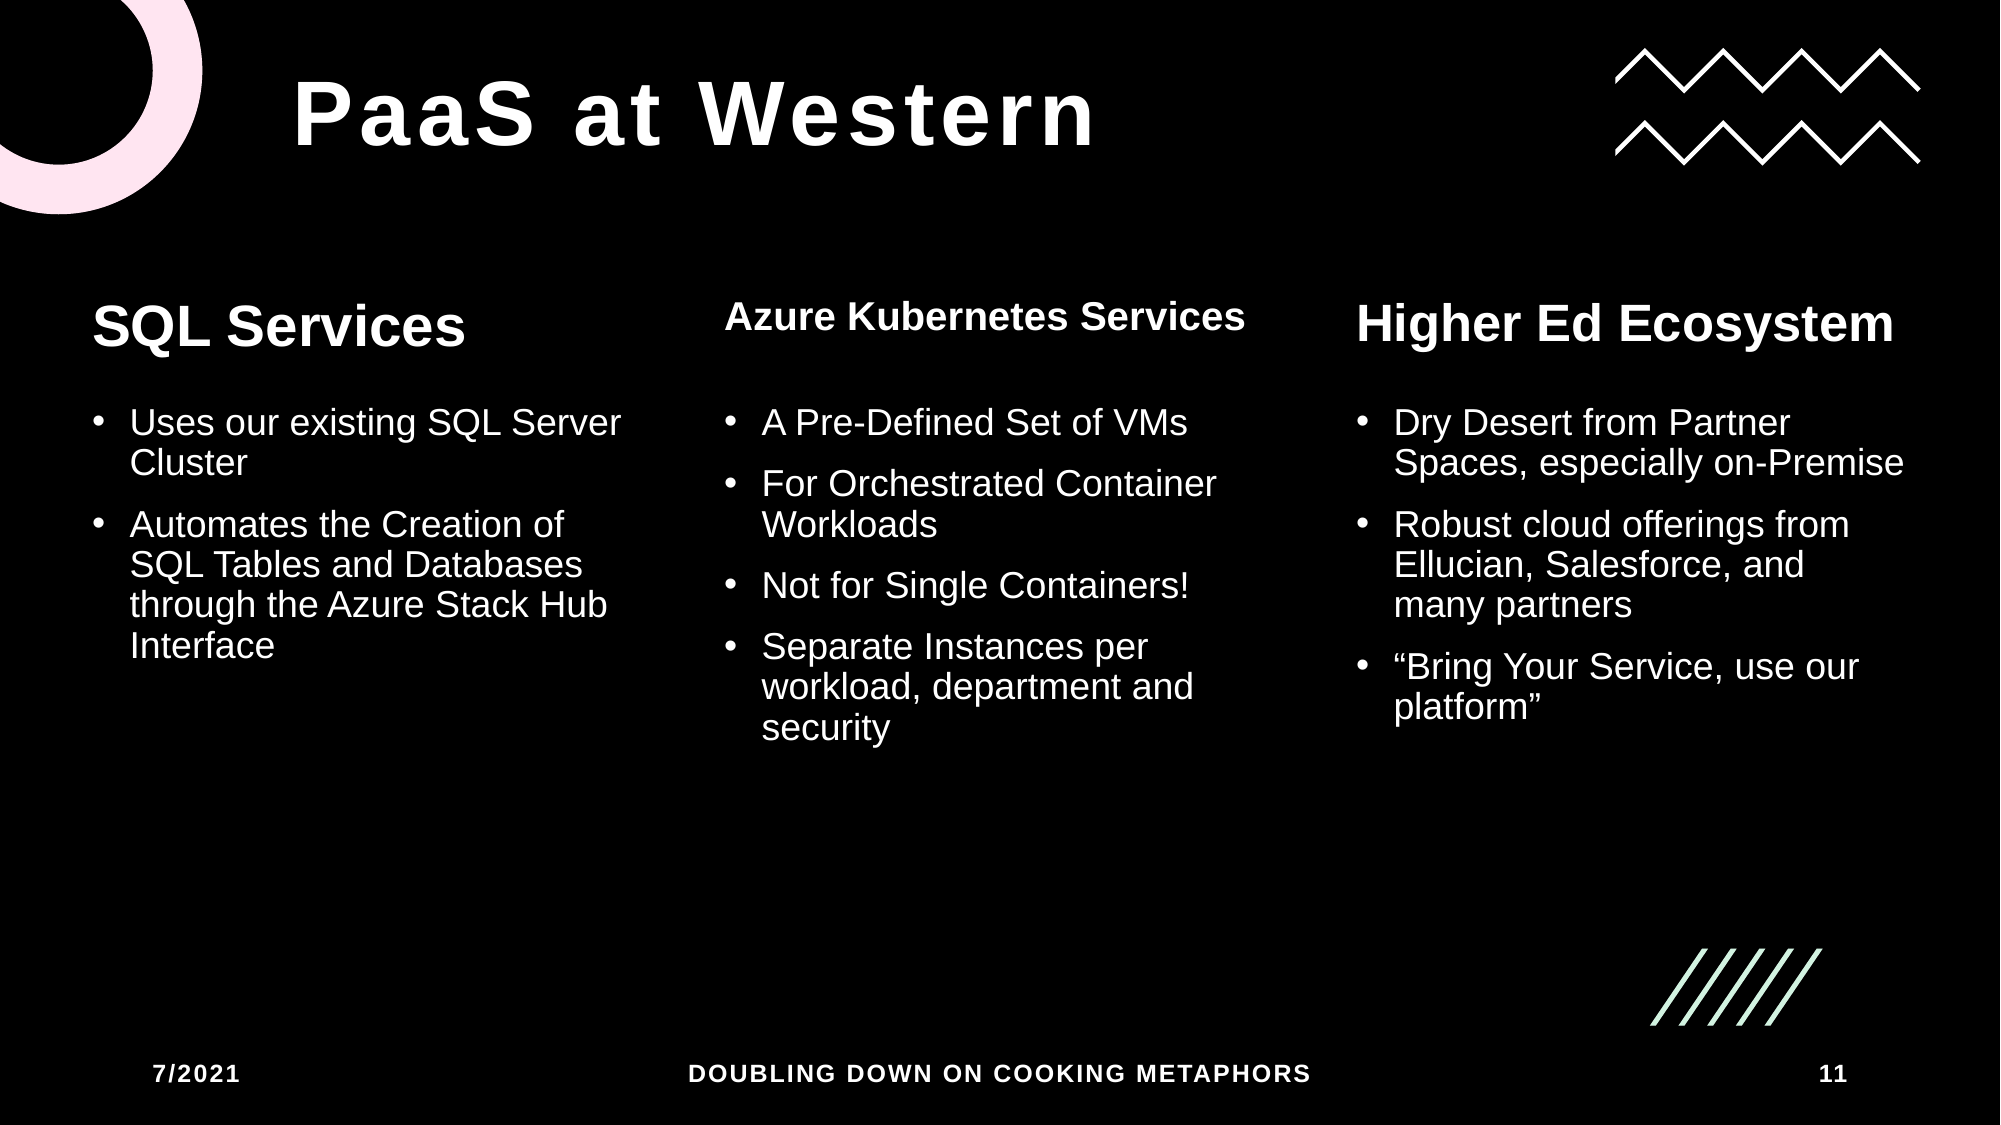

# PaaS at Western
SQL Services
Azure Kubernetes Services
Higher Ed Ecosystem
Uses our existing SQL Server Cluster
Automates the Creation of SQL Tables and Databases through the Azure Stack Hub Interface

A Pre-Defined Set of VMs
For Orchestrated Container Workloads
Not for Single Containers!
Separate Instances per workload, department and security
Dry Desert from Partner Spaces, especially on-Premise
Robust cloud offerings from Ellucian, Salesforce, and many partners
“Bring Your Service, use our platform”

7/2021
Doubling down on Cooking Metaphors
11